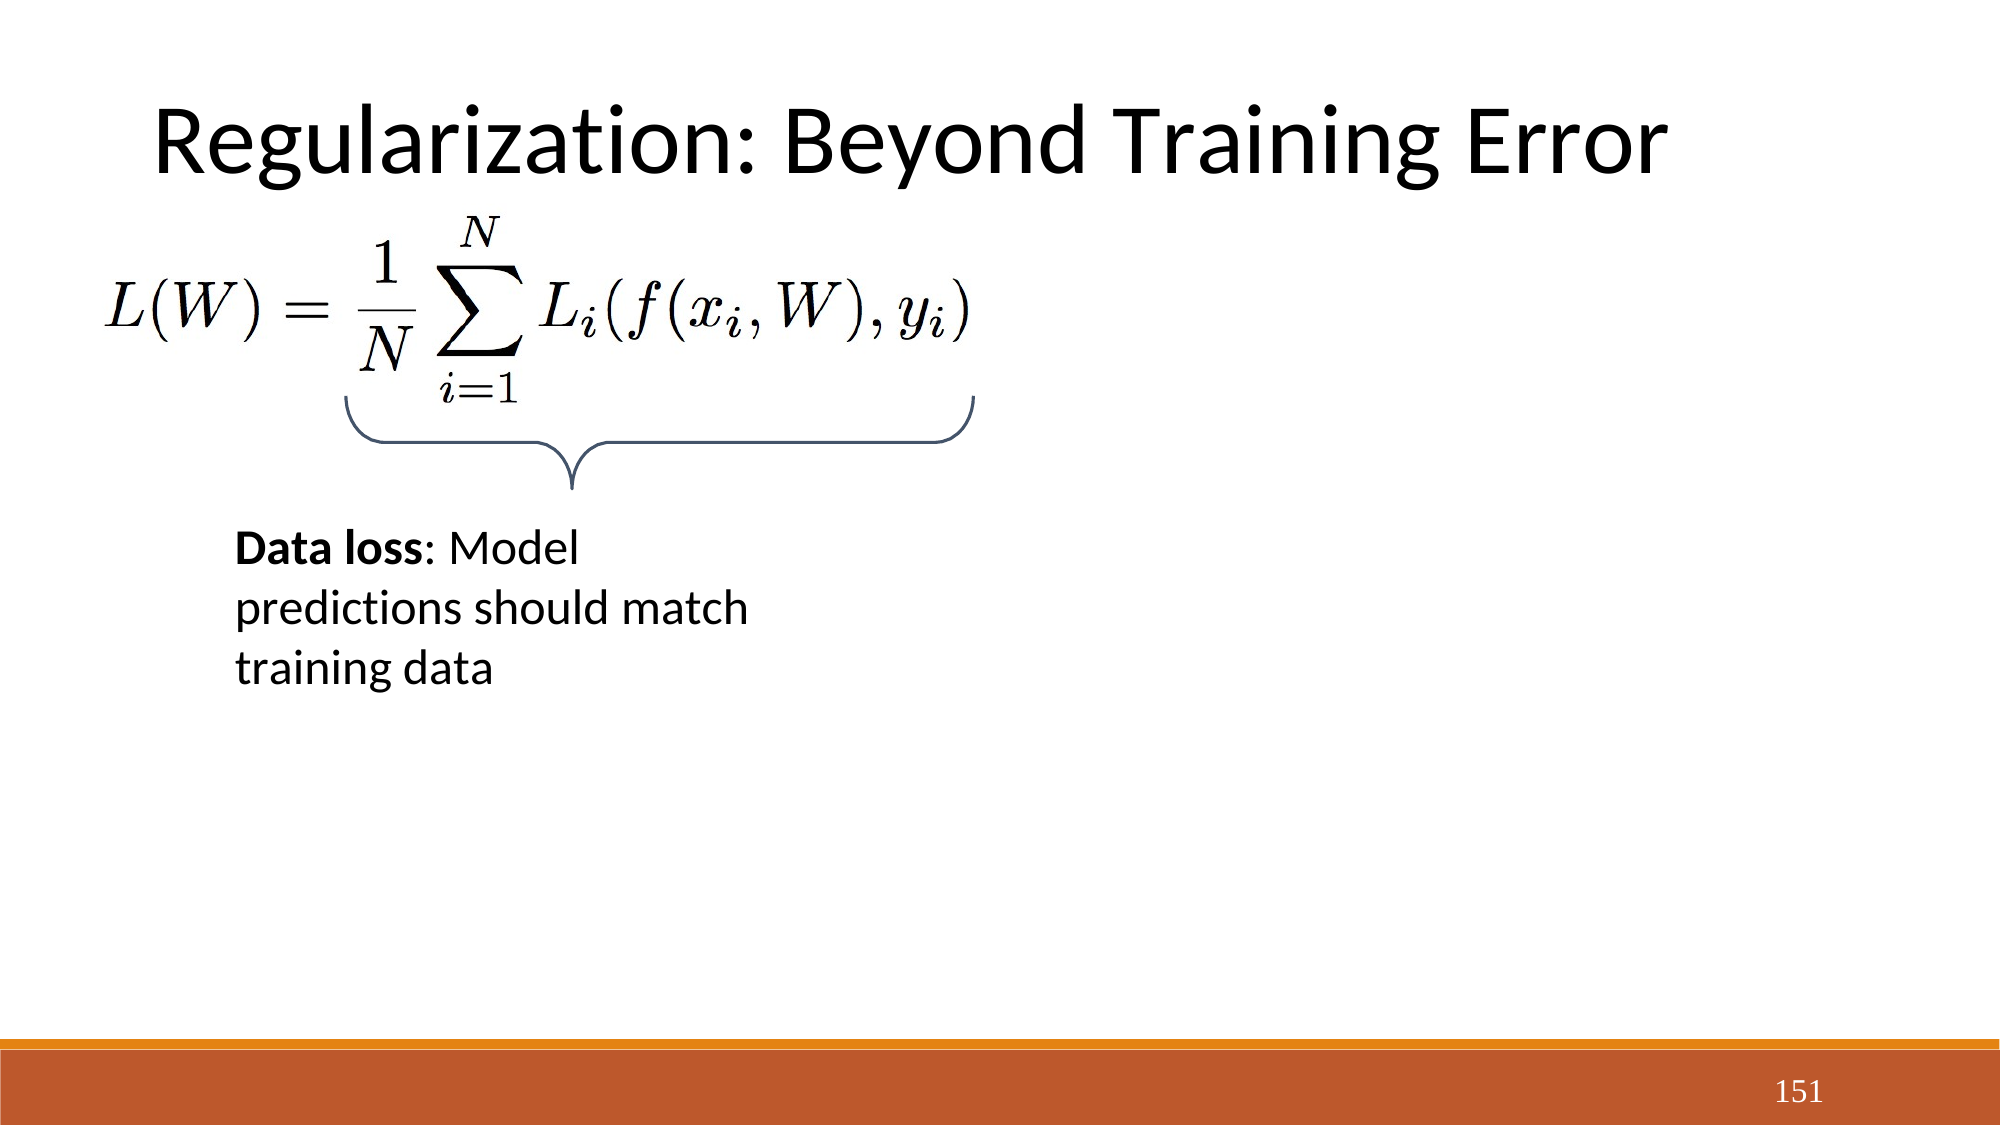

Regularization: Beyond Training Error

Data loss: Model predictions should match training data
151